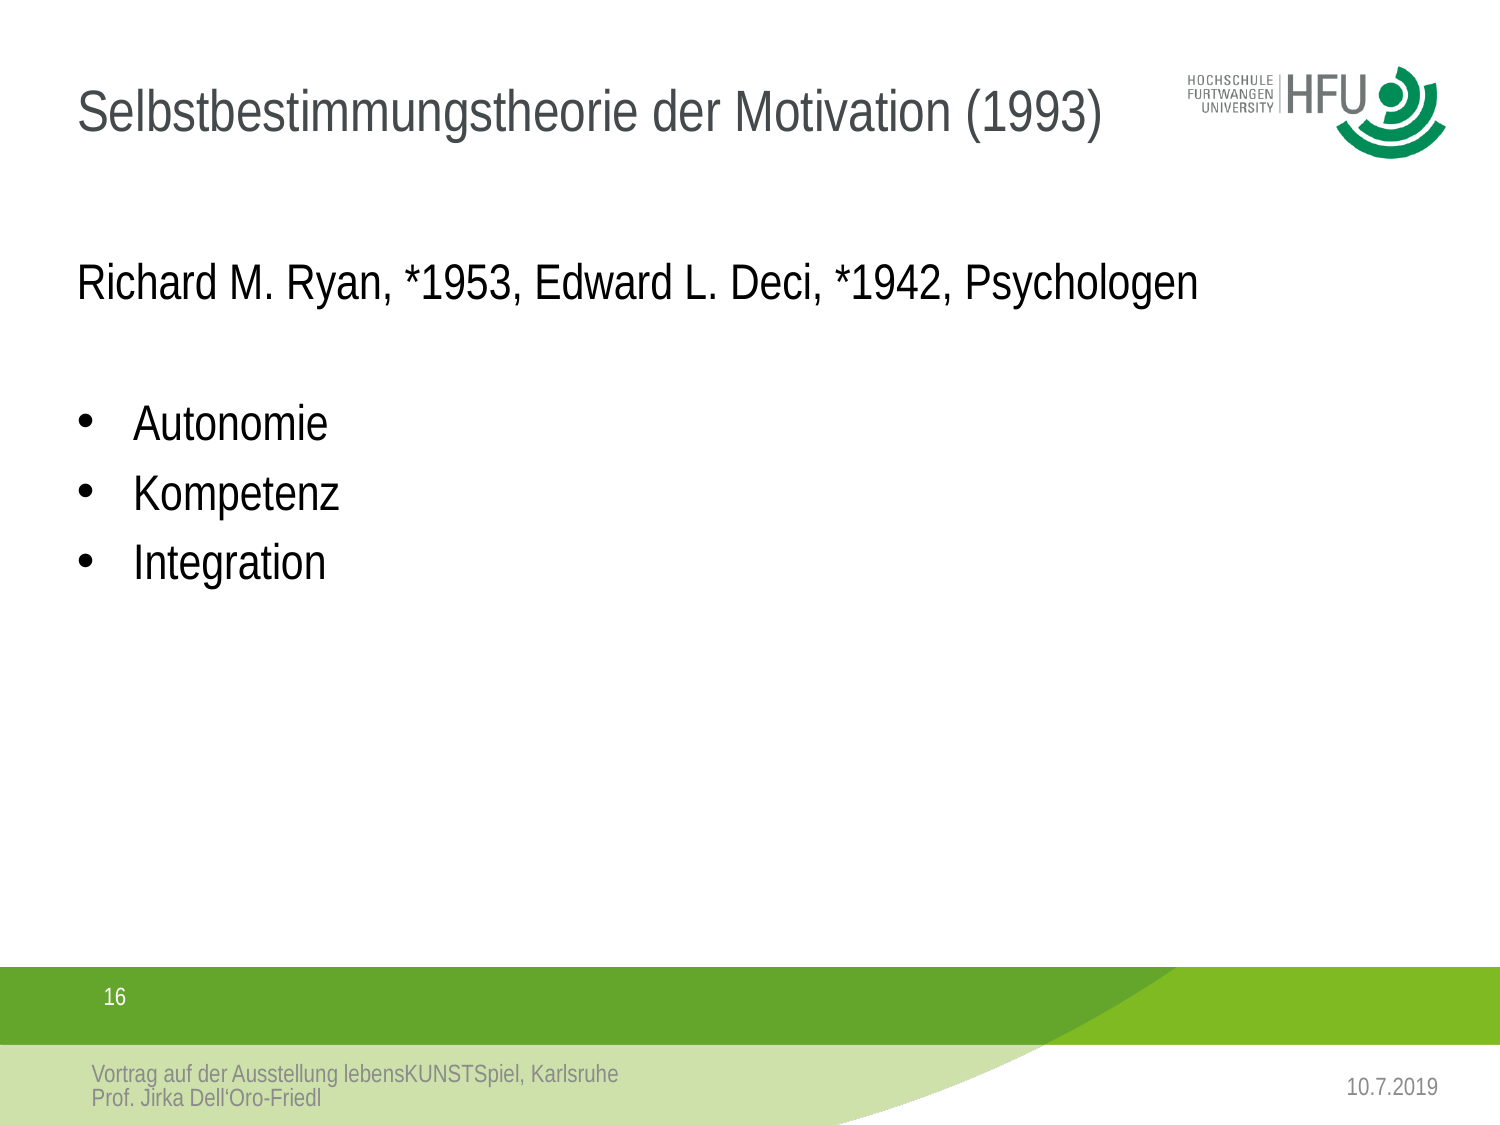

# Selbstbestimmungstheorie der Motivation (1993)
Richard M. Ryan, *1953, Edward L. Deci, *1942, Psychologen

Autonomie
Kompetenz
Integration
16